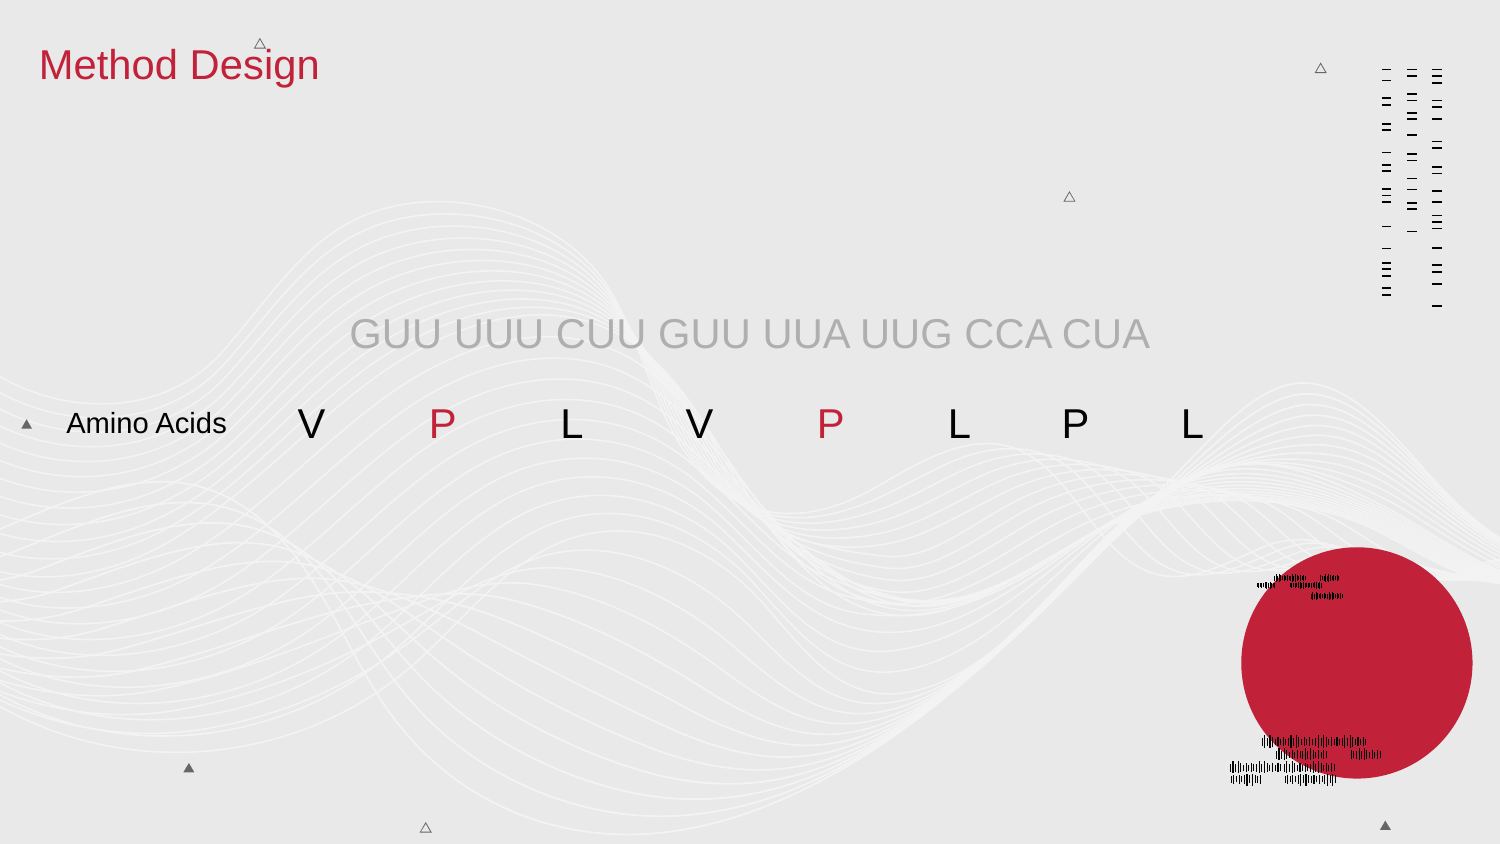

# Method Design

V         P         L         V         P         L        P        L

GUU UUU CUU GUU UUA UUG CCA CUA
Amino Acids